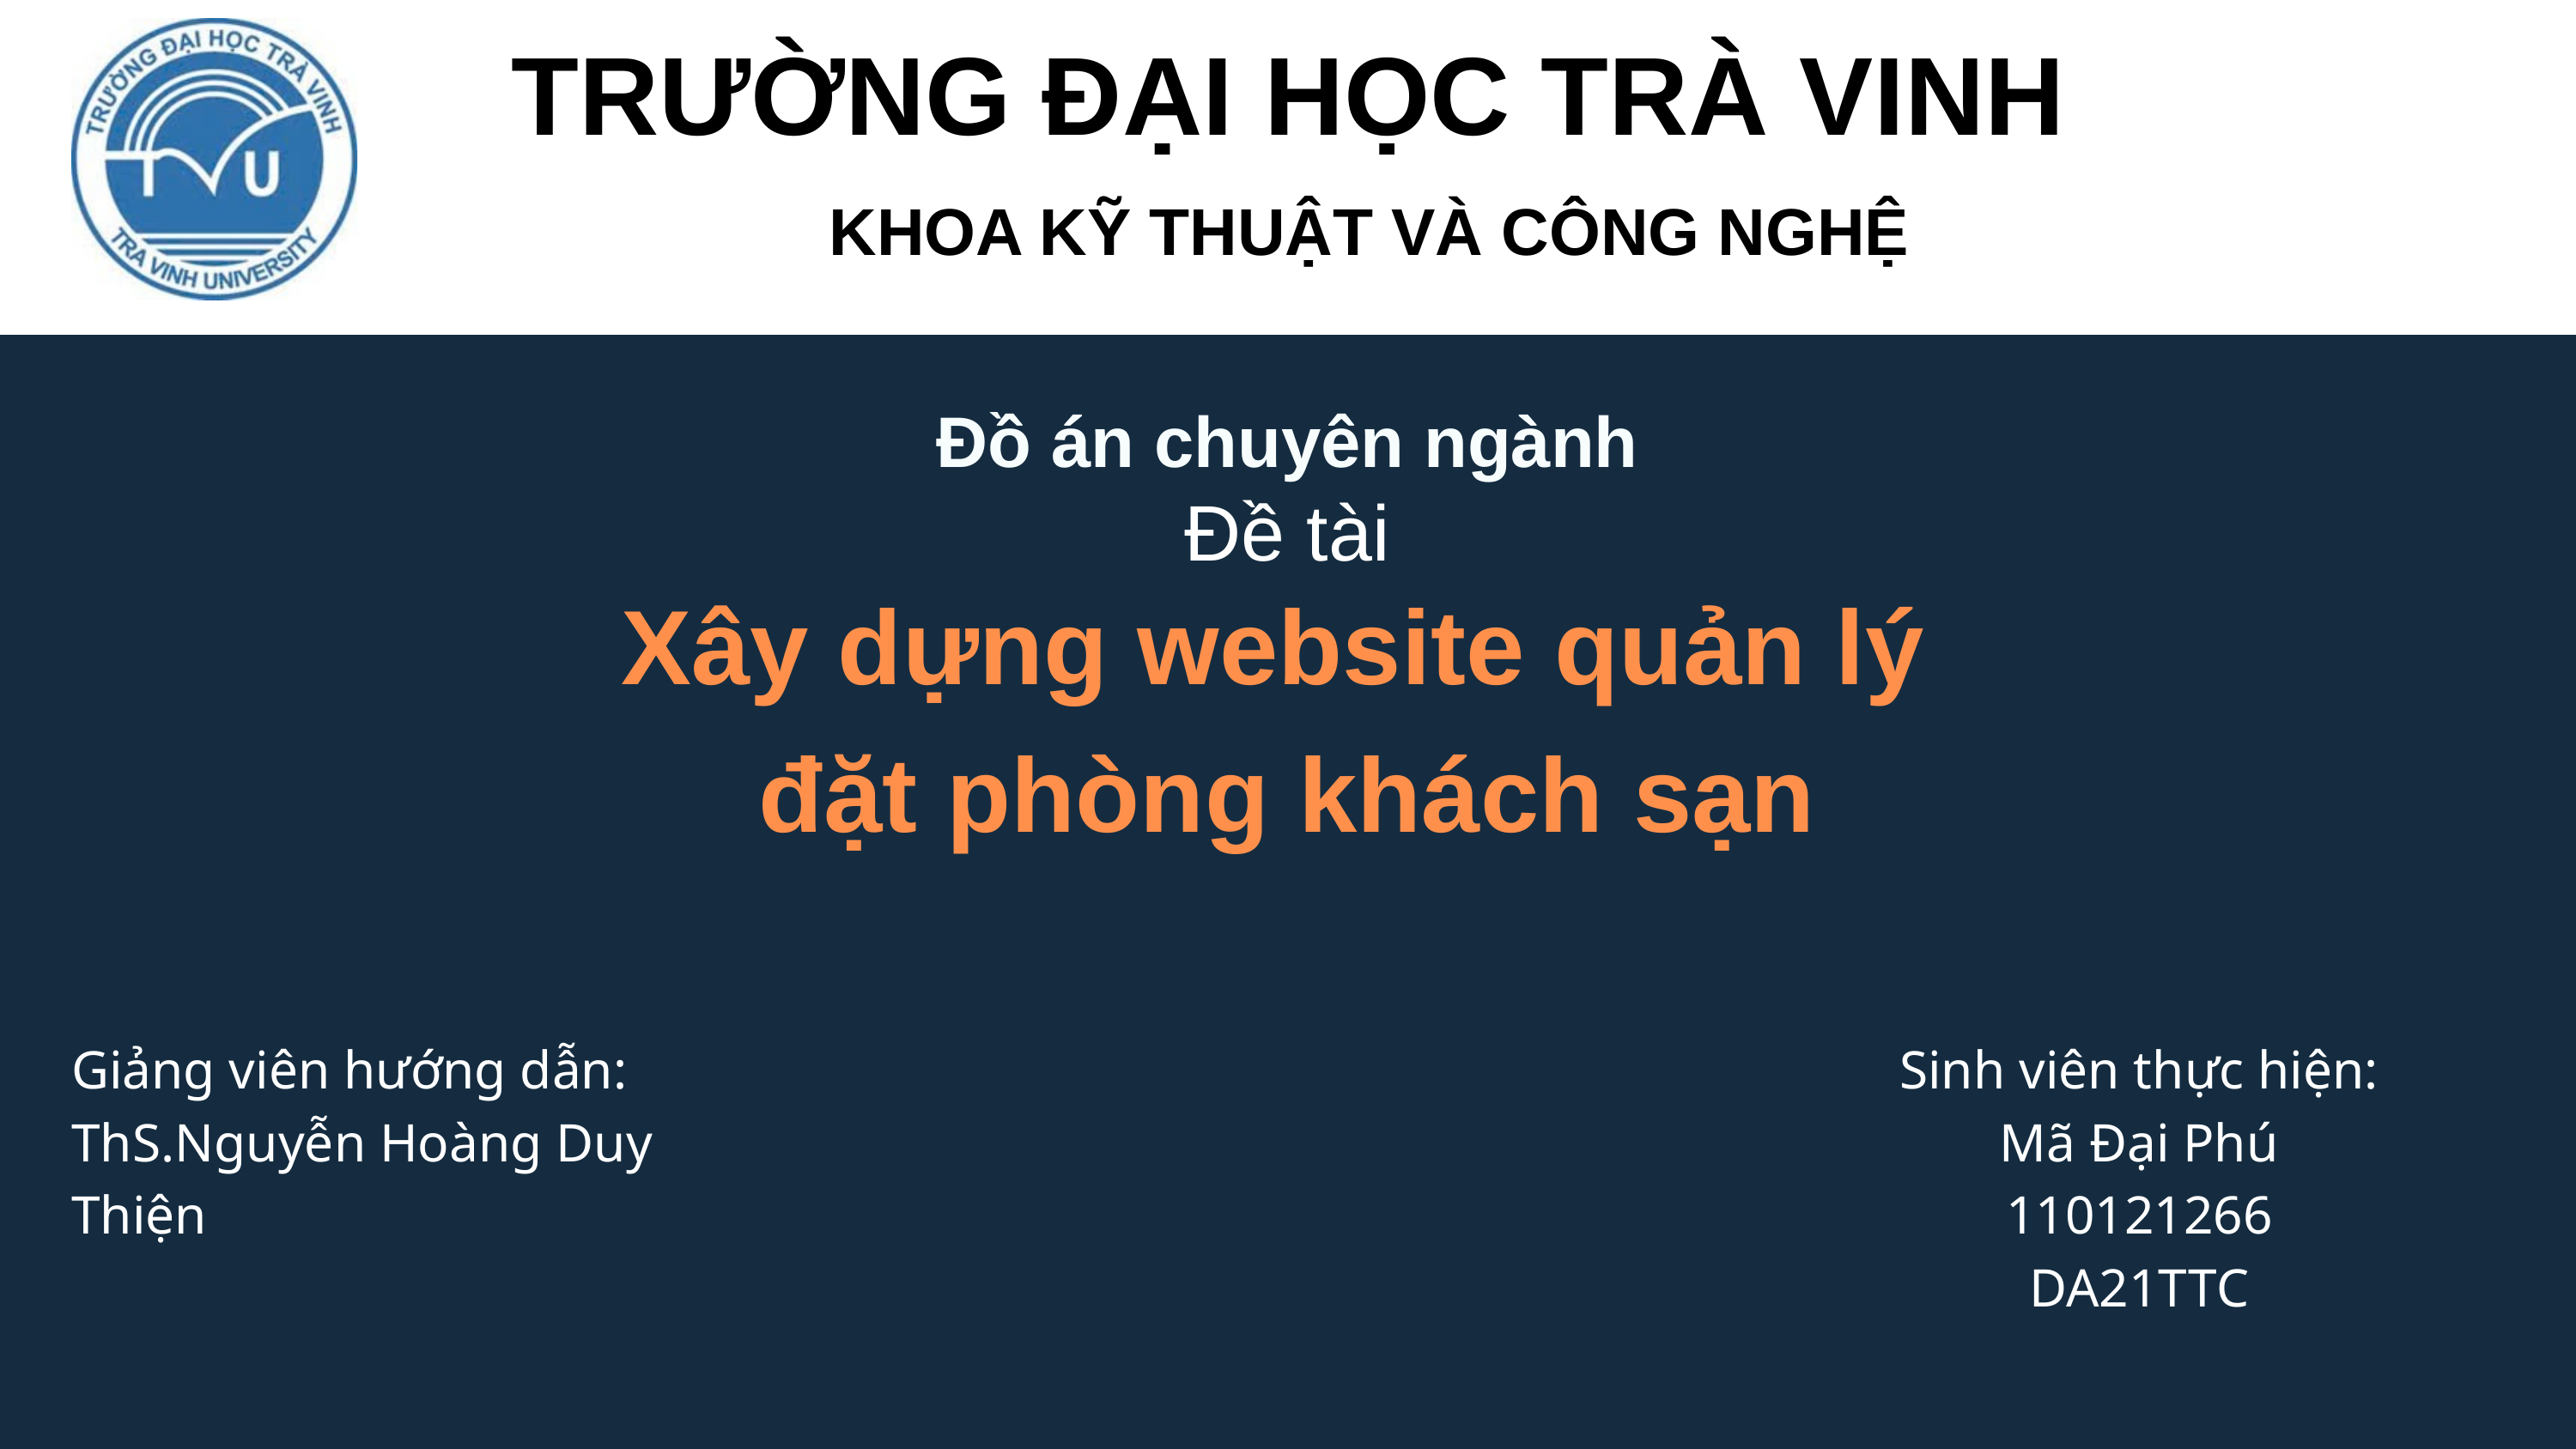

TRƯỜNG ĐẠI HỌC TRÀ VINH

KHOA KỸ THUẬT VÀ CÔNG NGHỆ

Đồ án chuyên ngành
Đề tài
Xây dựng website quản lý
đặt phòng khách sạn

Giảng viên hướng dẫn:
ThS.Nguyễn Hoàng Duy Thiện
Sinh viên thực hiện:
Mã Đại Phú
110121266
DA21TTC